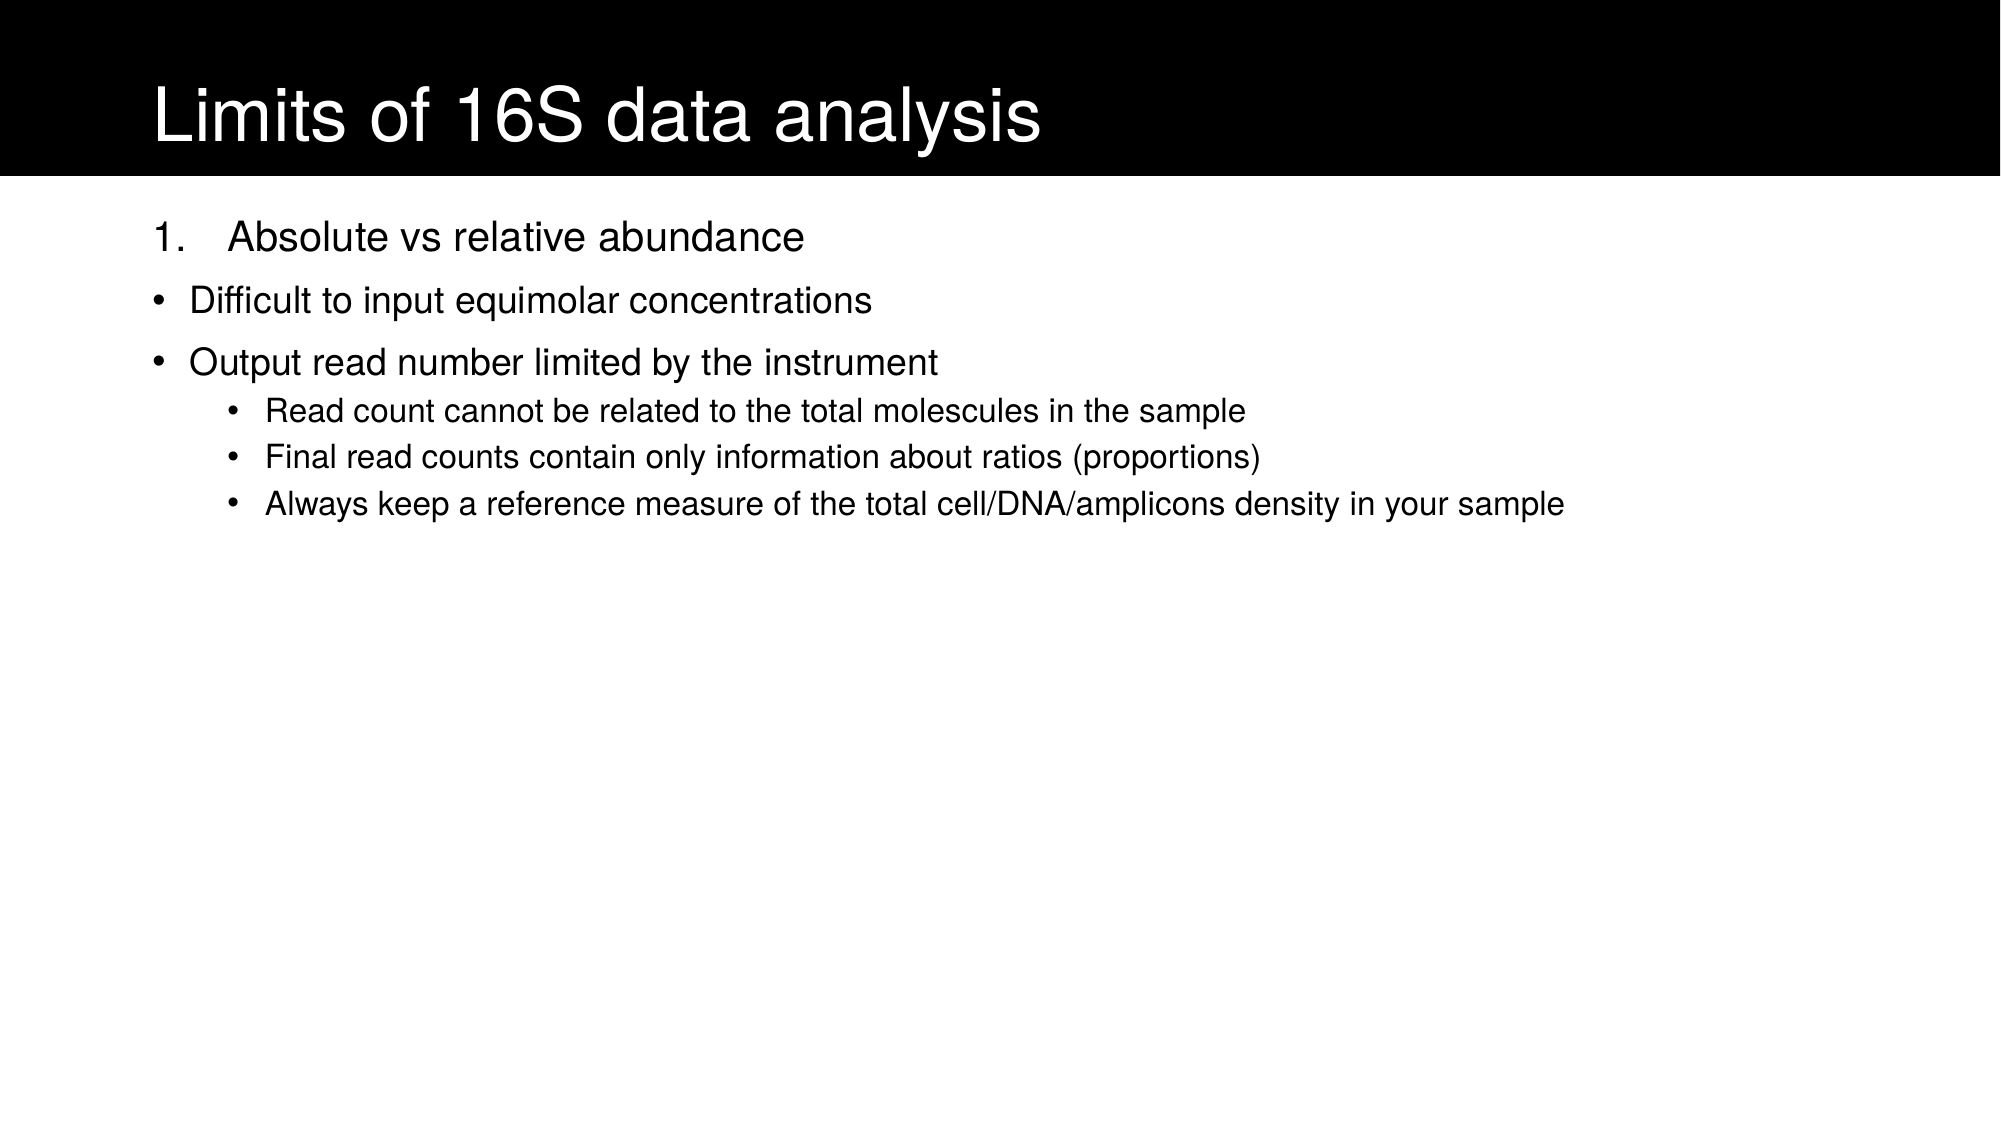

# Limits of 16S data analysis
Absolute vs relative abundance
Difficult to input equimolar concentrations
Output read number limited by the instrument
Read count cannot be related to the total molescules in the sample
Final read counts contain only information about ratios (proportions)
Always keep a reference measure of the total cell/DNA/amplicons density in your sample